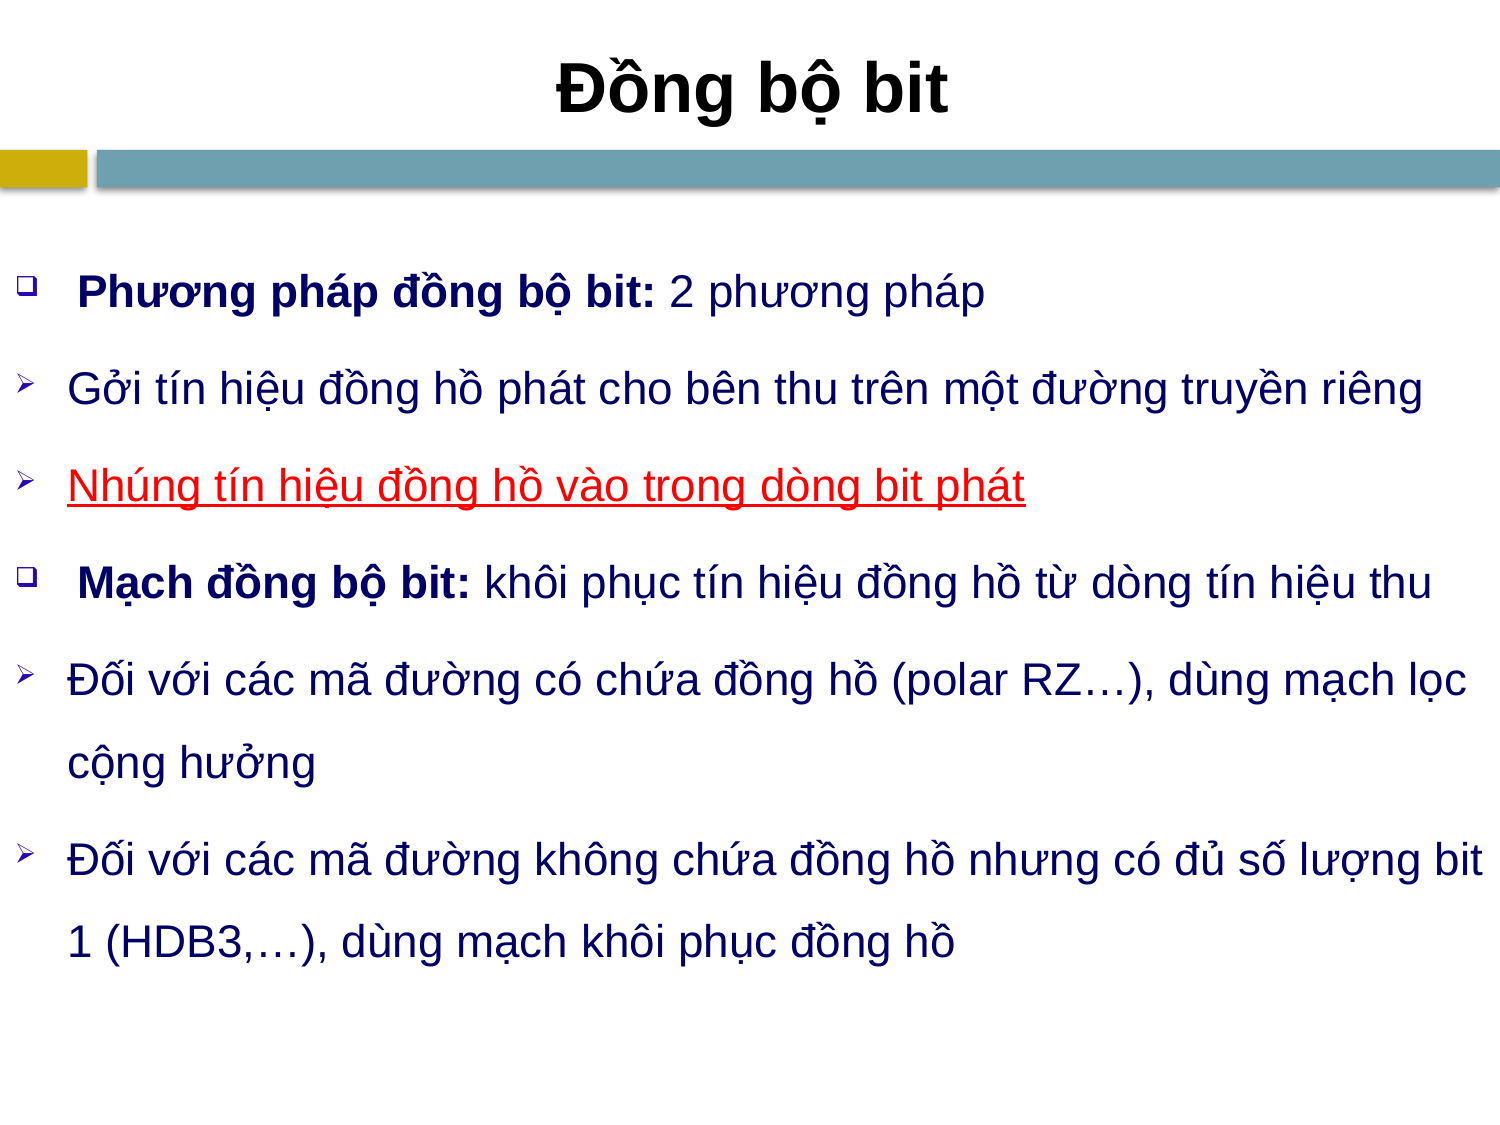

# Đồng bộ bit
Phương pháp đồng bộ bit: 2 phương pháp
Gởi tín hiệu đồng hồ phát cho bên thu trên một đường truyền riêng
Nhúng tín hiệu đồng hồ vào trong dòng bit phát
Mạch đồng bộ bit: khôi phục tín hiệu đồng hồ từ dòng tín hiệu thu
Đối với các mã đường có chứa đồng hồ (polar RZ…), dùng mạch lọc cộng hưởng
Đối với các mã đường không chứa đồng hồ nhưng có đủ số lượng bit 1 (HDB3,…), dùng mạch khôi phục đồng hồ